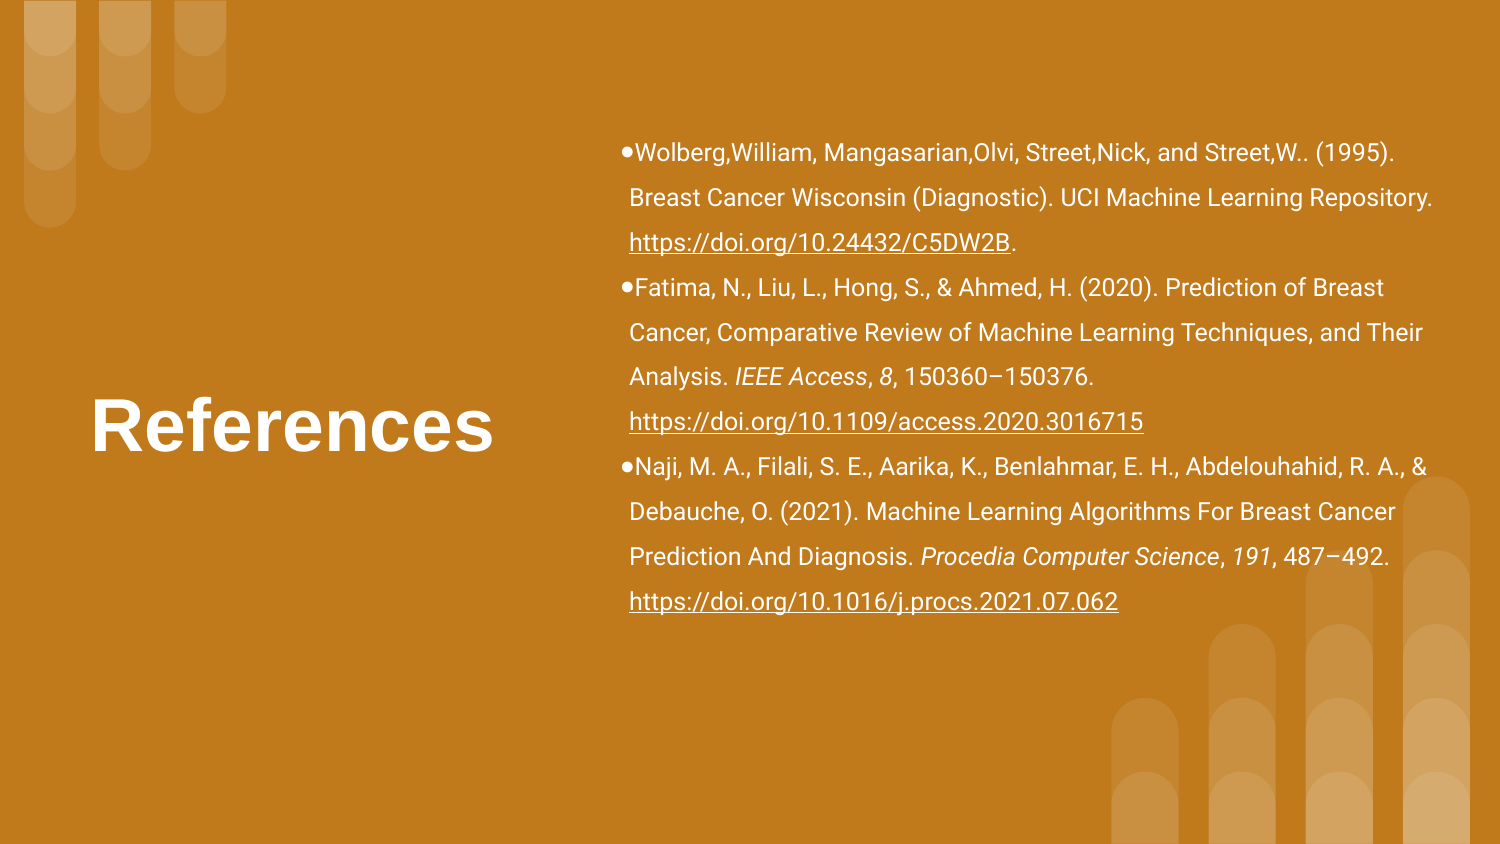

Wolberg,William, Mangasarian,Olvi, Street,Nick, and Street,W.. (1995). Breast Cancer Wisconsin (Diagnostic). UCI Machine Learning Repository. https://doi.org/10.24432/C5DW2B.
Fatima, N., Liu, L., Hong, S., & Ahmed, H. (2020). Prediction of Breast Cancer, Comparative Review of Machine Learning Techniques, and Their Analysis. IEEE Access, 8, 150360–150376. https://doi.org/10.1109/access.2020.3016715
Naji, M. A., Filali, S. E., Aarika, K., Benlahmar, E. H., Abdelouhahid, R. A., & Debauche, O. (2021). Machine Learning Algorithms For Breast Cancer Prediction And Diagnosis. Procedia Computer Science, 191, 487–492. https://doi.org/10.1016/j.procs.2021.07.062
# References